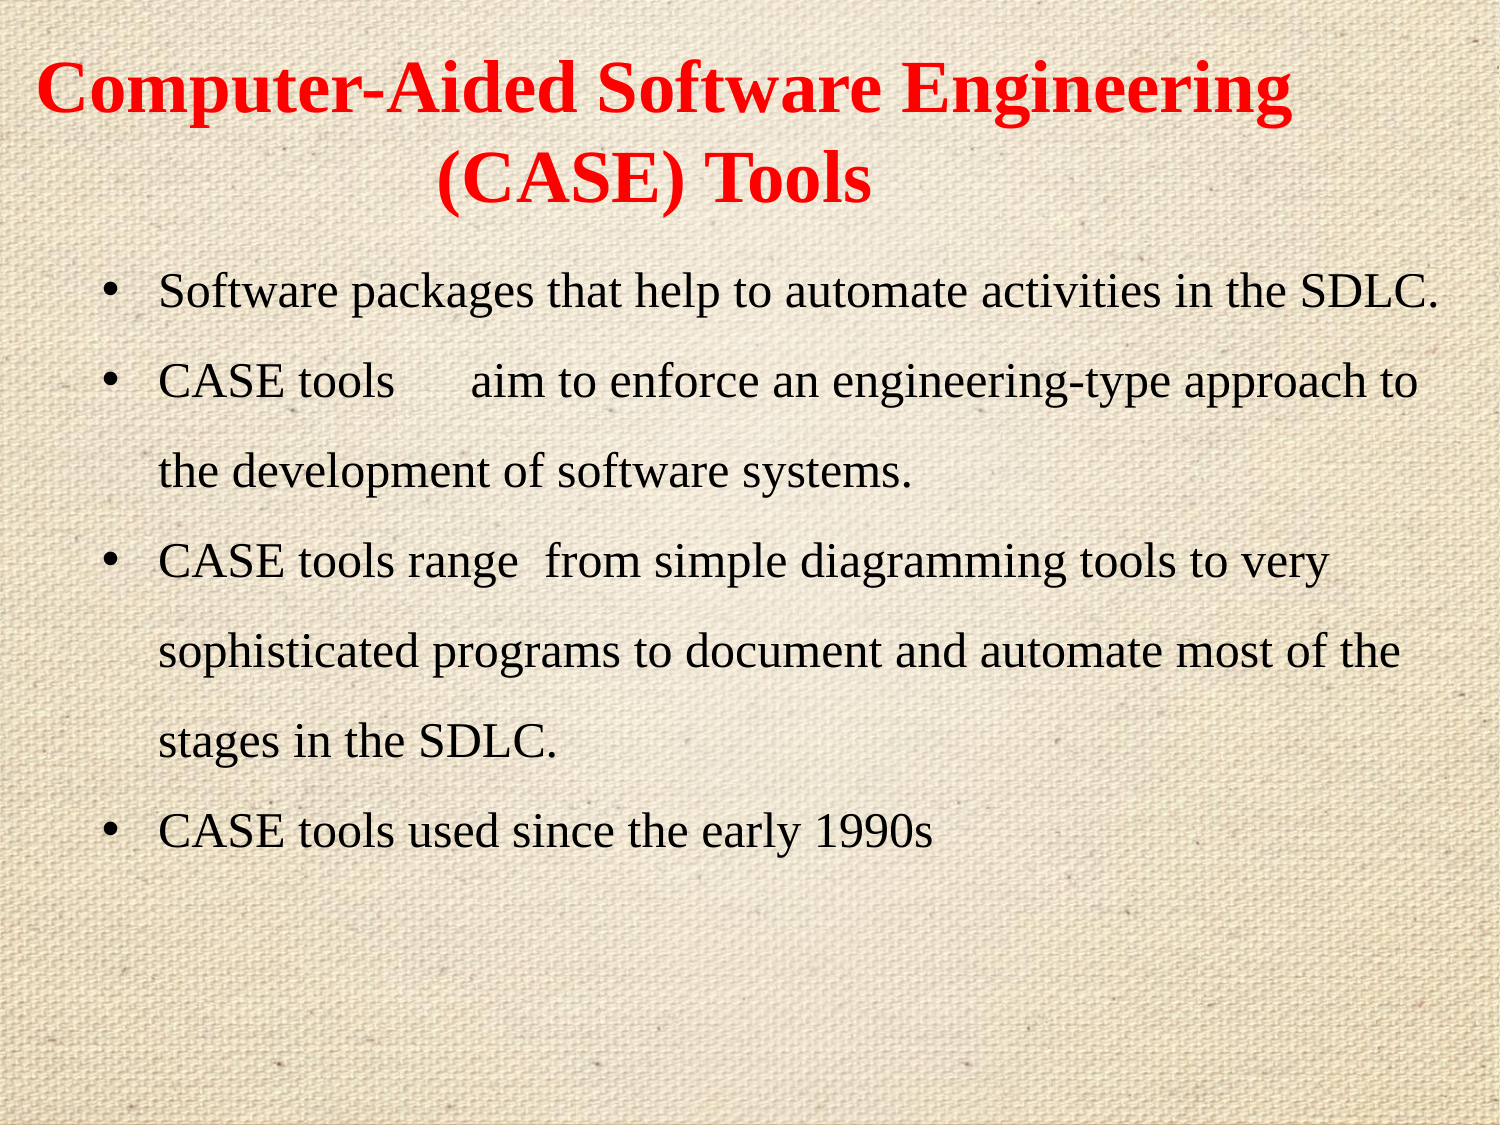

# Computer-Aided Software Engineering  (CASE) Tools
Software packages that help to automate activities in the SDLC.
CASE tools	 aim to enforce an engineering-type approach to the development of software systems.
CASE tools range  from simple diagramming tools to very sophisticated programs to document and automate most of the stages in the SDLC.
CASE tools used since the early 1990s